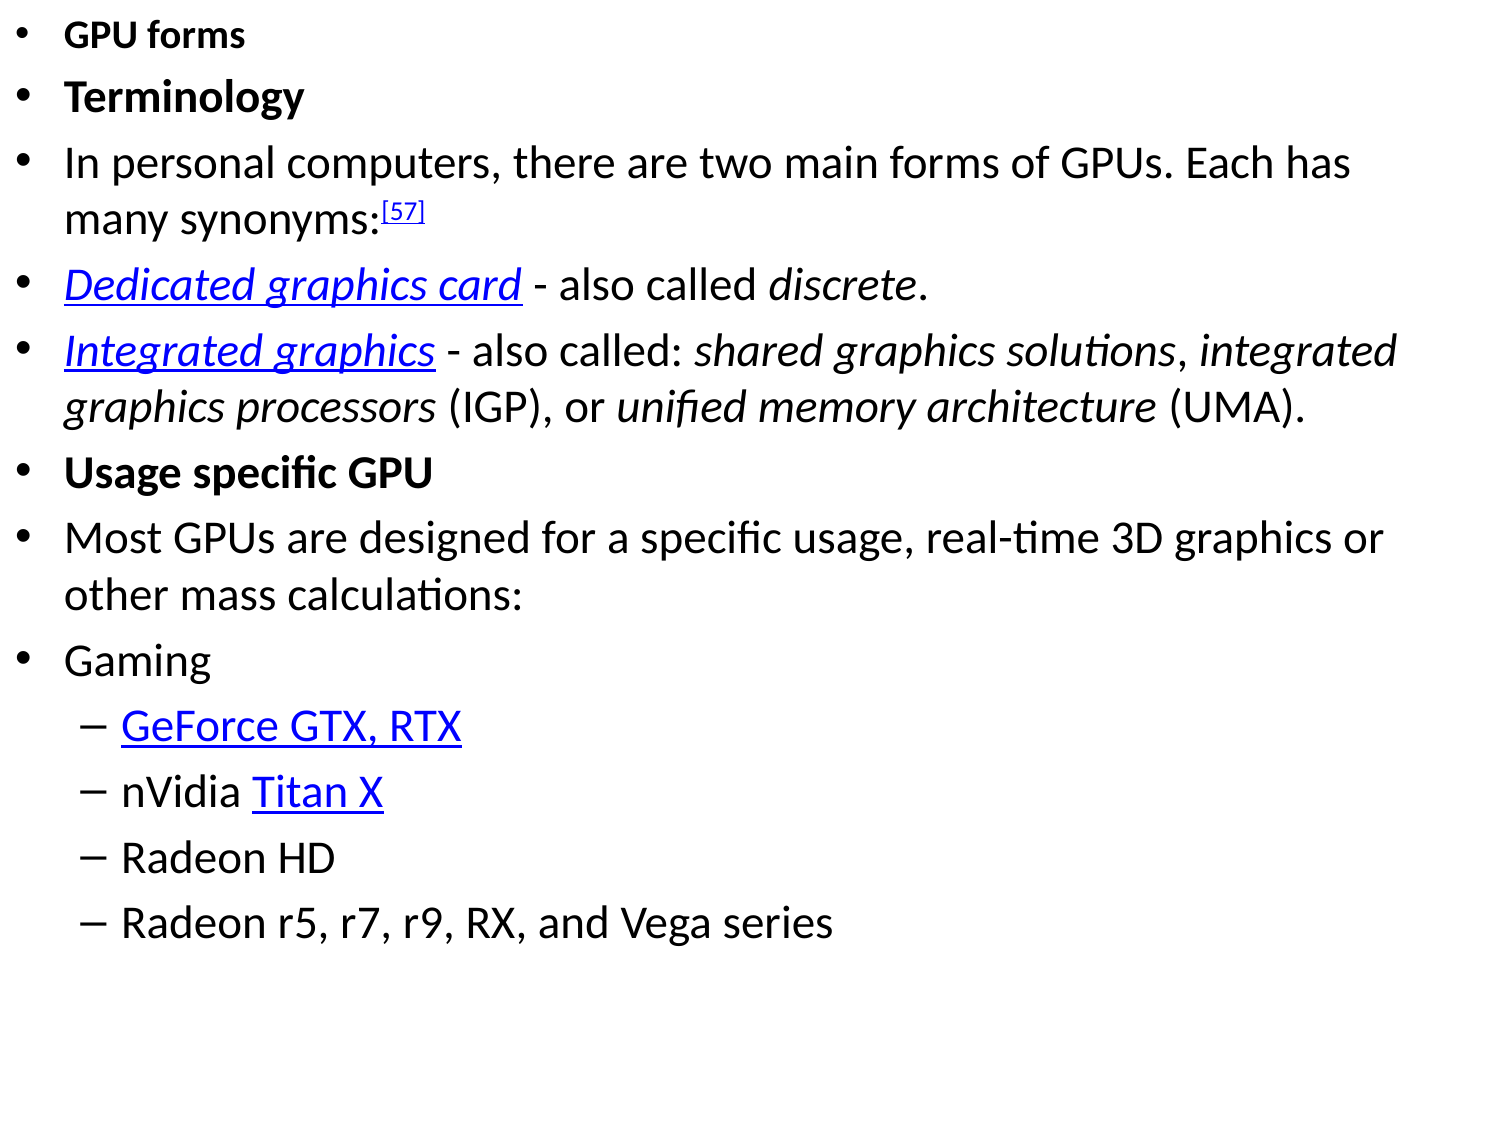

GPU forms
Terminology
In personal computers, there are two main forms of GPUs. Each has many synonyms:[57]
Dedicated graphics card - also called discrete.
Integrated graphics - also called: shared graphics solutions, integrated graphics processors (IGP), or unified memory architecture (UMA).
Usage specific GPU
Most GPUs are designed for a specific usage, real-time 3D graphics or other mass calculations:
Gaming
GeForce GTX, RTX
nVidia Titan X
Radeon HD
Radeon r5, r7, r9, RX, and Vega series